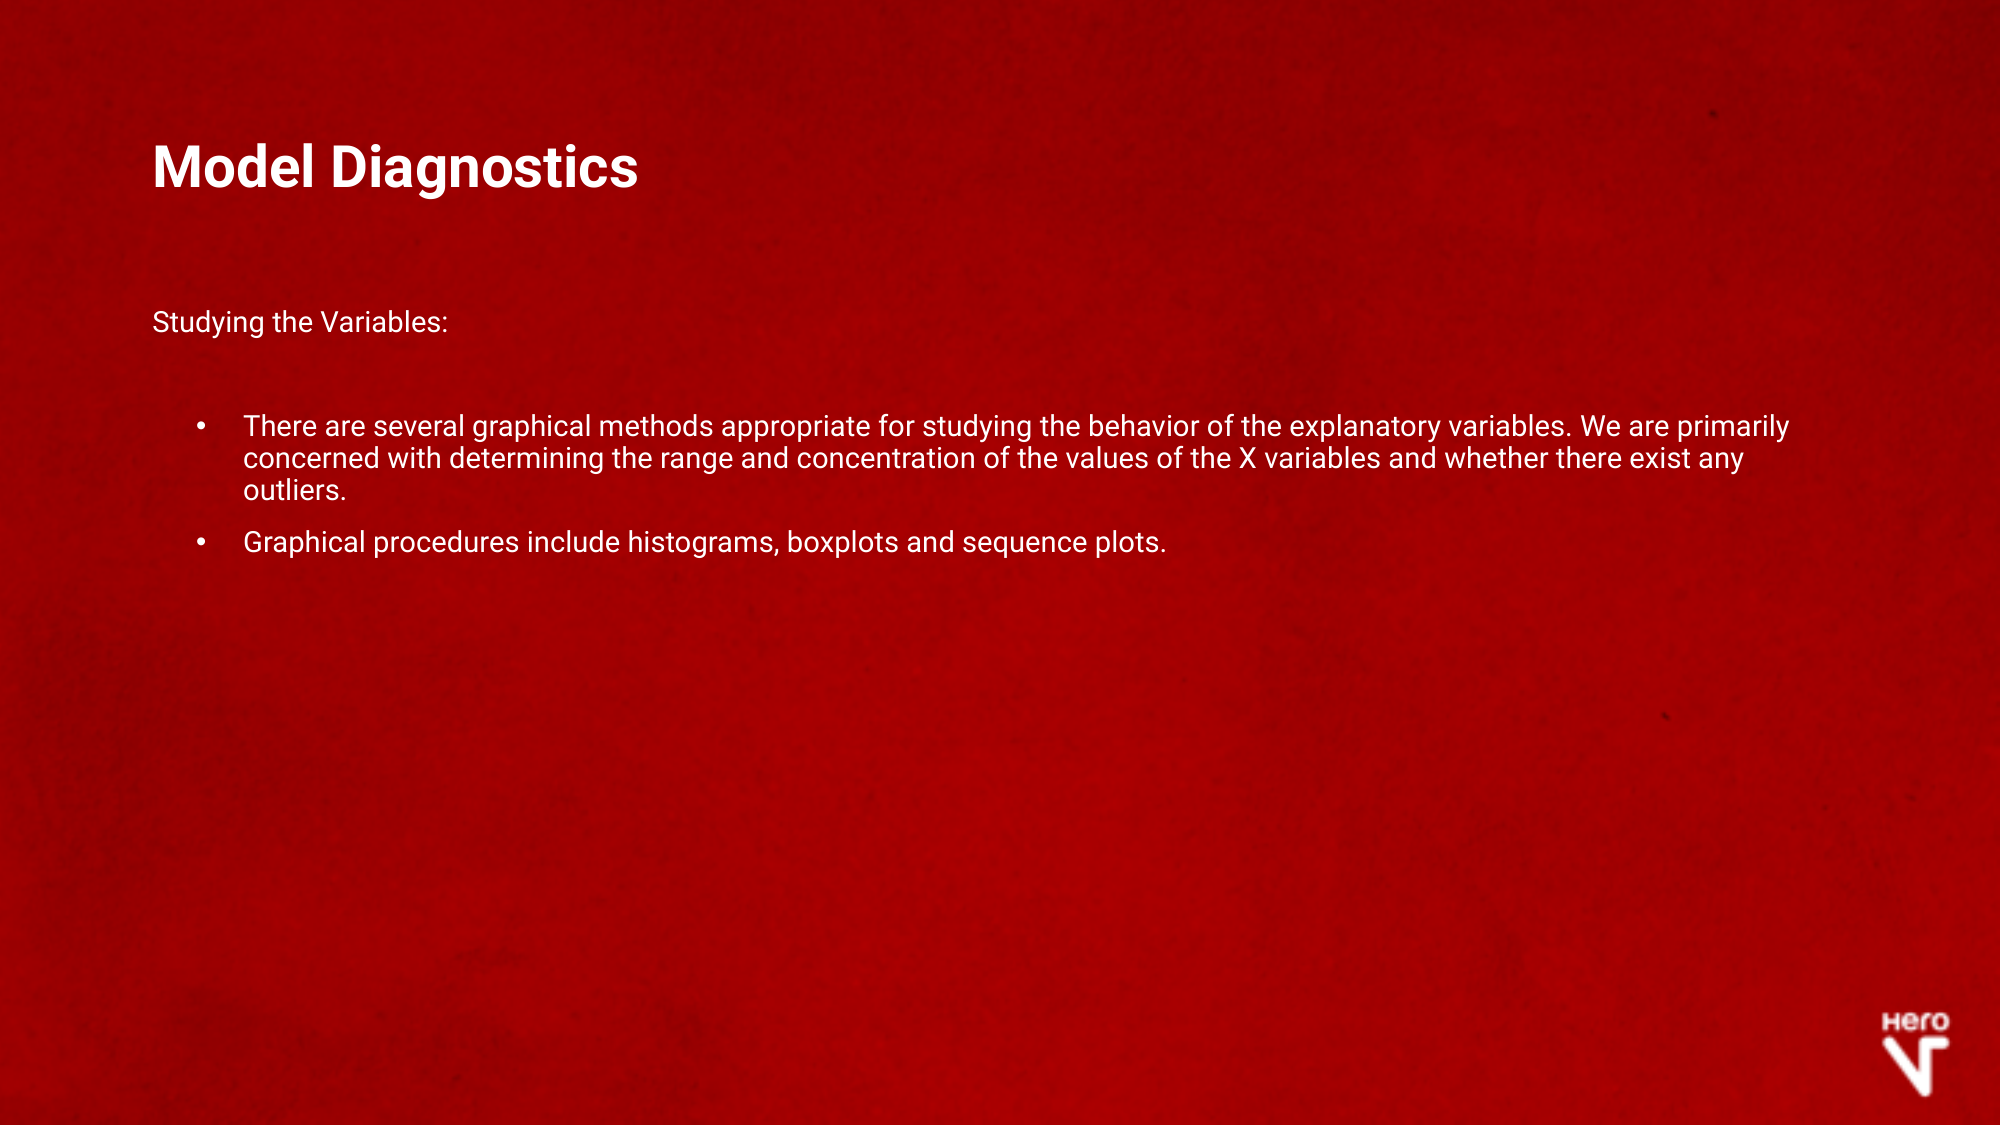

# Model Diagnostics
Studying the Variables:

There are several graphical methods appropriate for studying the behavior of the explanatory variables. We are primarily concerned with determining the range and concentration of the values of the X variables and whether there exist any outliers.
Graphical procedures include histograms, boxplots and sequence plots.